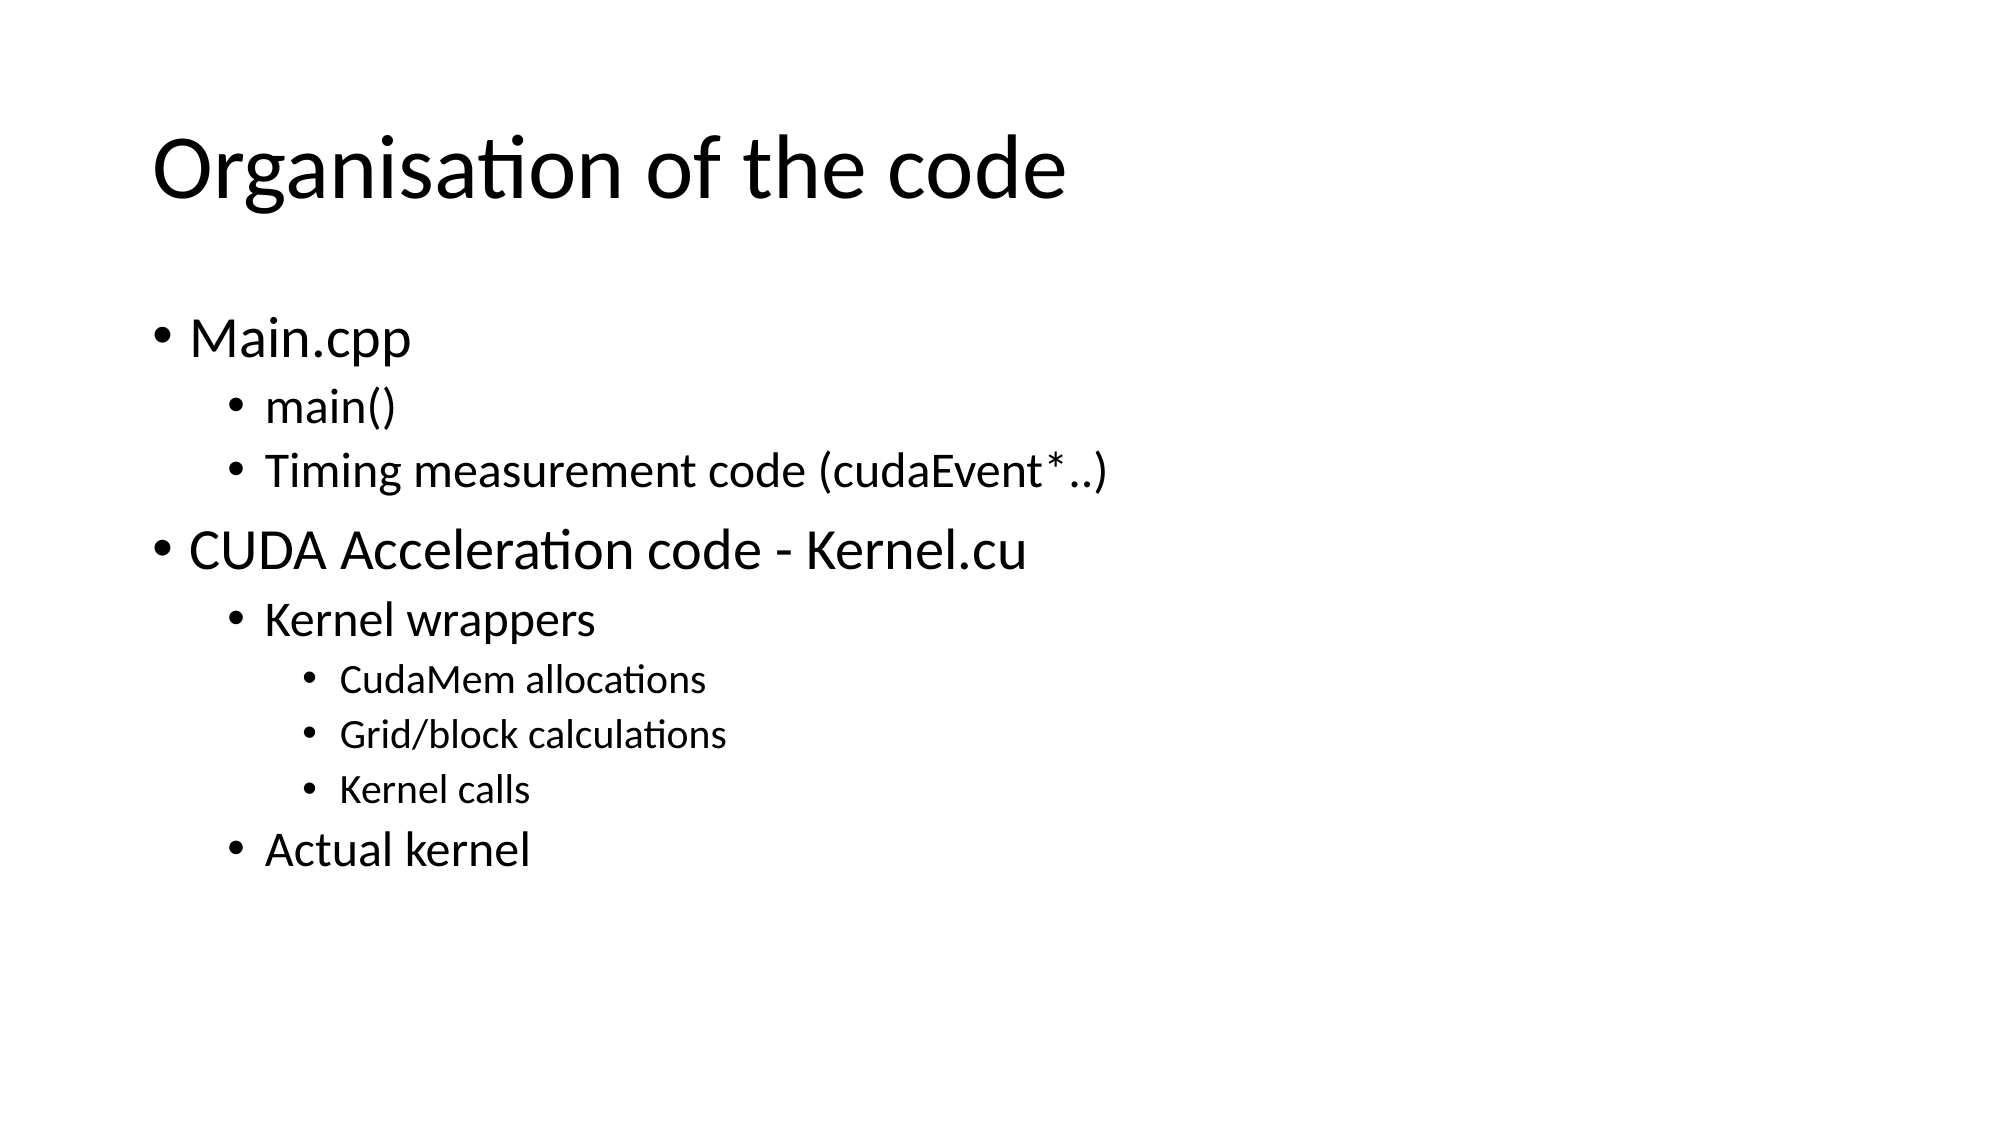

# Organisation of the code
Main.cpp
main()
Timing measurement code (cudaEvent*..)
CUDA Acceleration code - Kernel.cu
Kernel wrappers
CudaMem allocations
Grid/block calculations
Kernel calls
Actual kernel